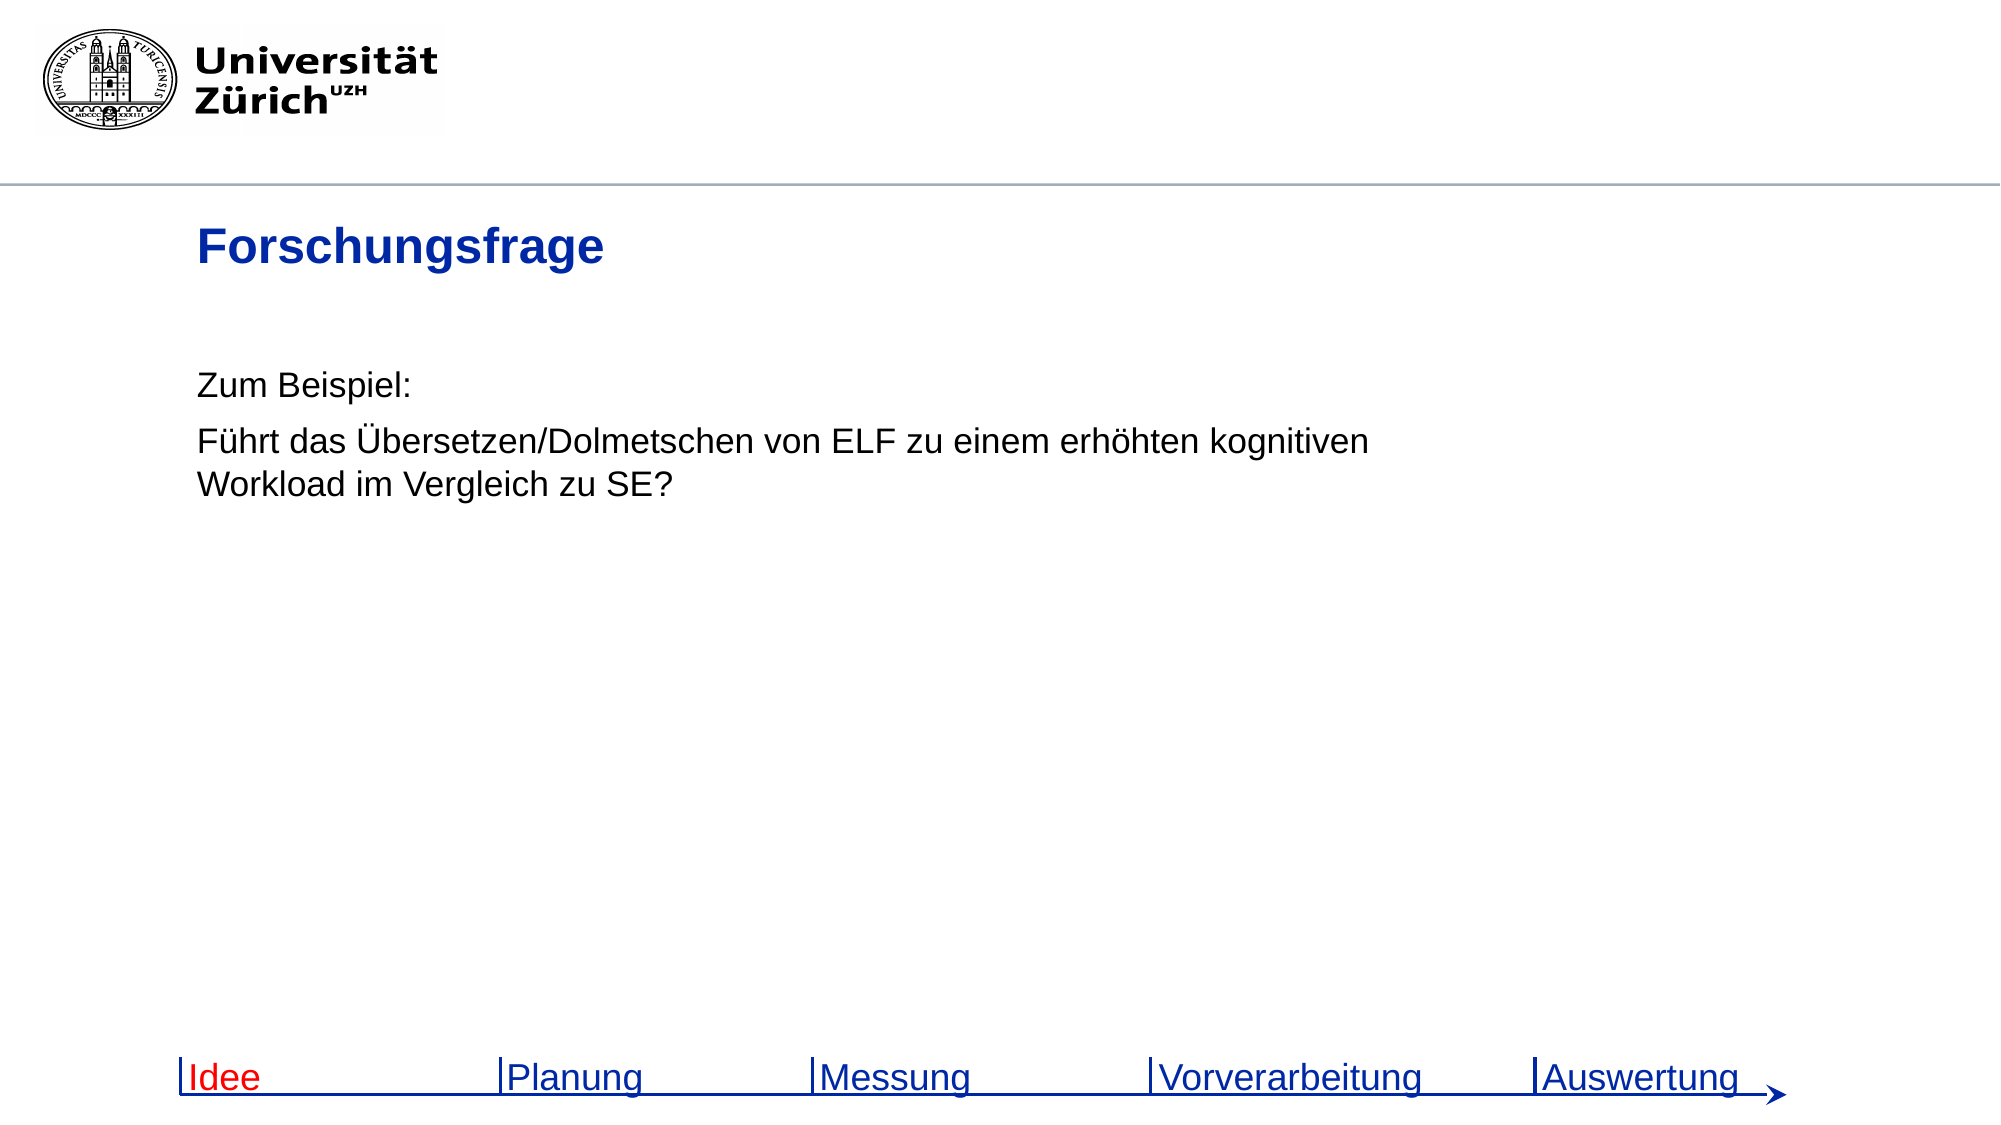

# Forschungsfrage
Zum Beispiel:
Führt das Übersetzen/Dolmetschen von ELF zu einem erhöhten kognitiven Workload im Vergleich zu SE?
Idee
Planung
Messung
Vorverarbeitung
Auswertung